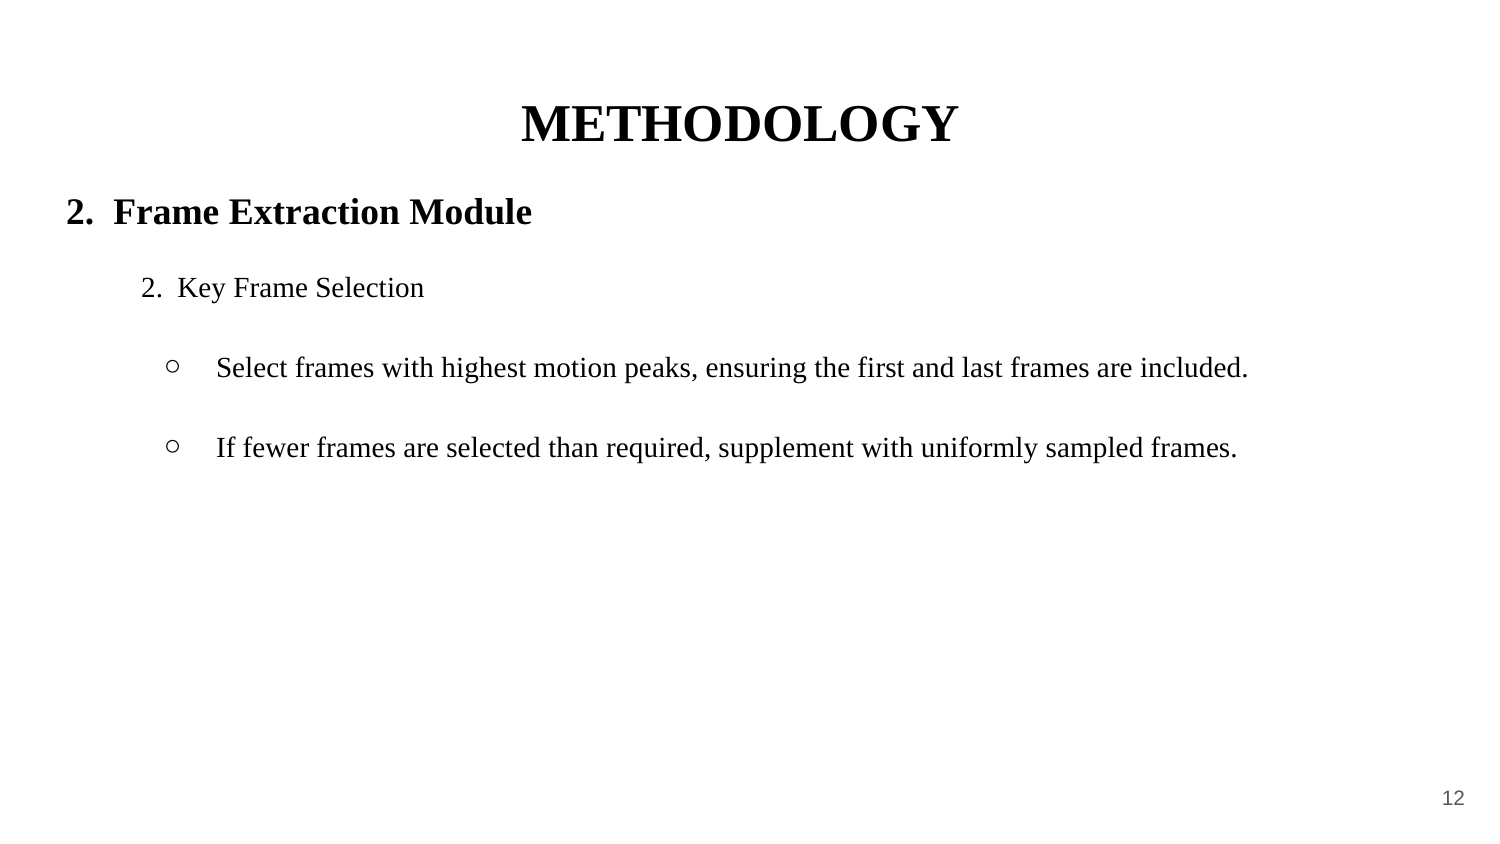

# METHODOLOGY

2.  Frame Extraction Module
2.  Key Frame Selection
Select frames with highest motion peaks, ensuring the first and last frames are included.
If fewer frames are selected than required, supplement with uniformly sampled frames.

12